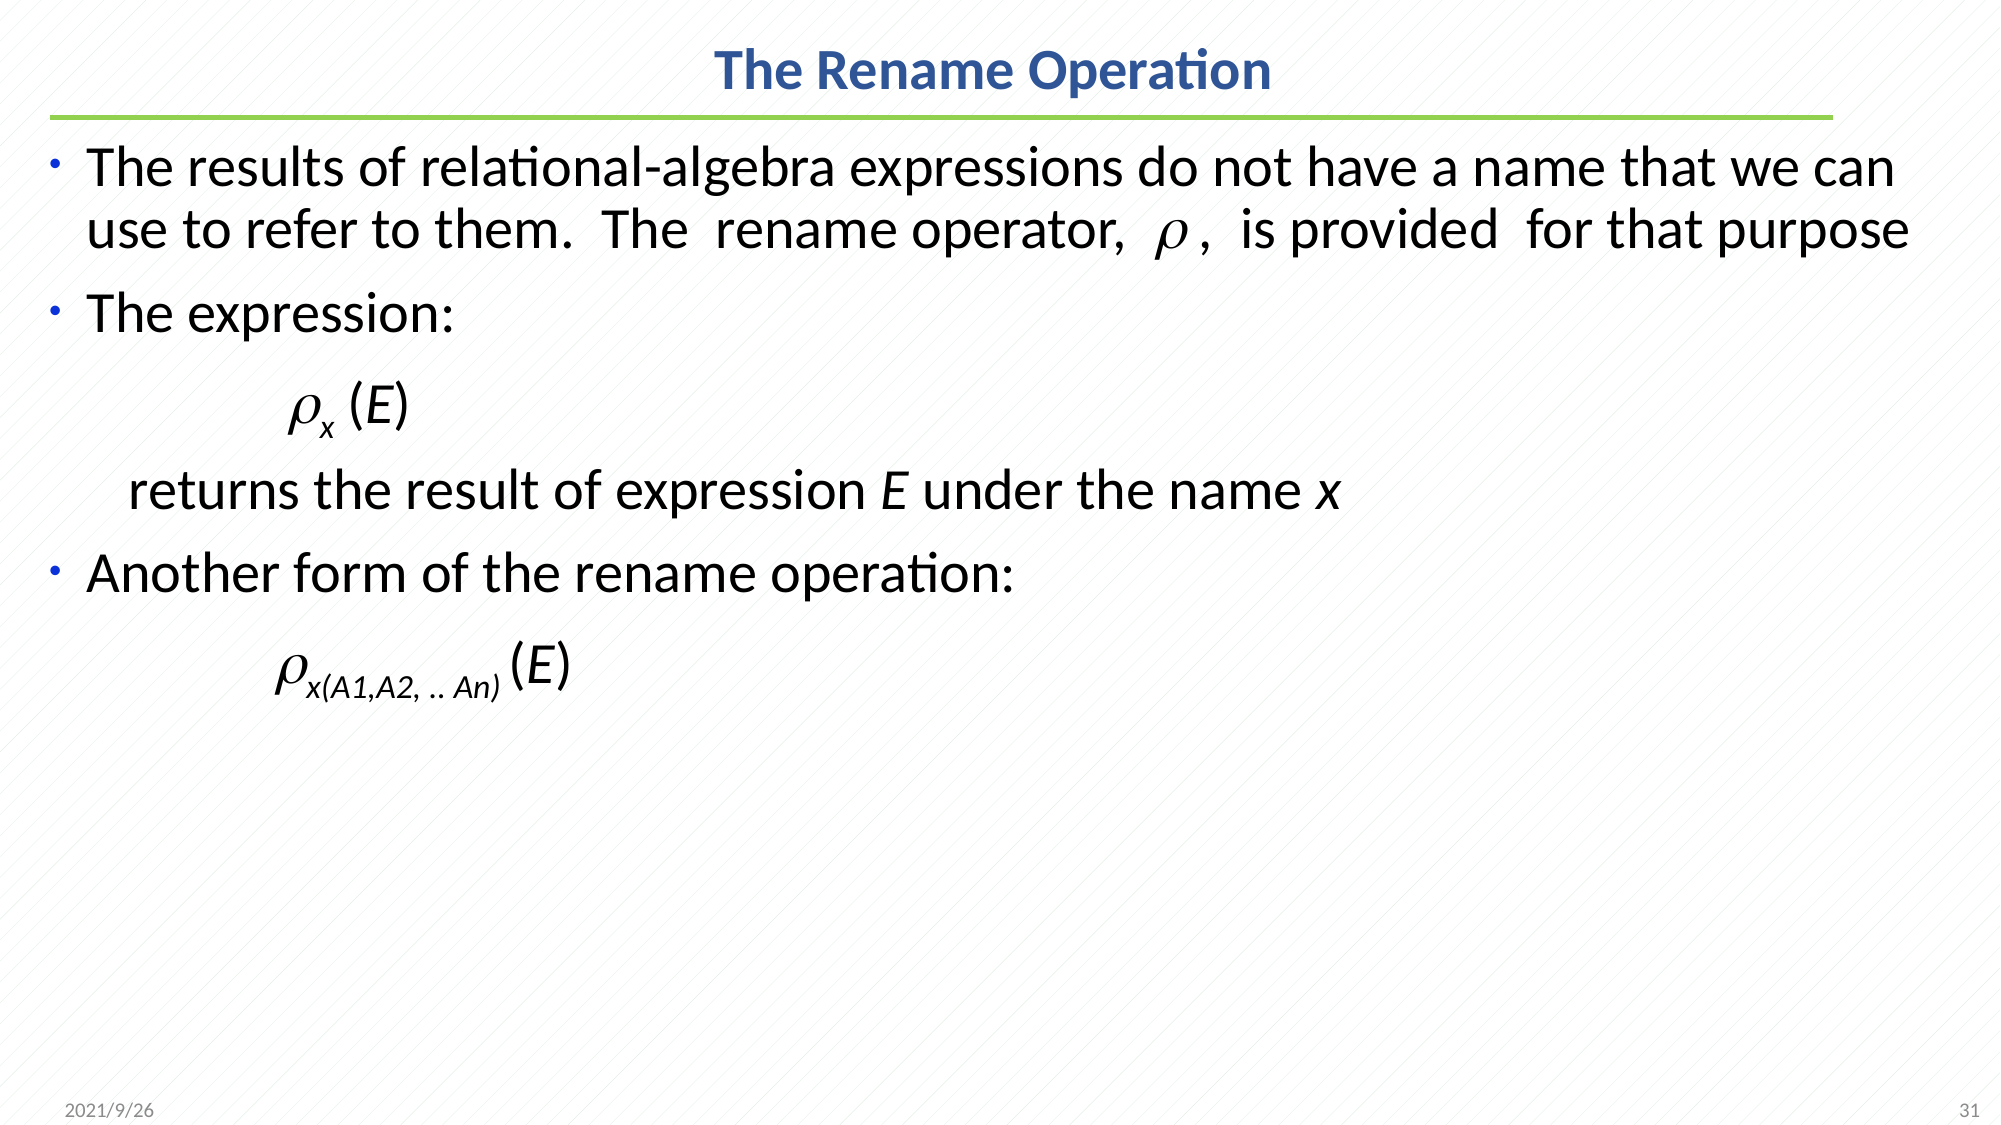

# The Rename Operation
The results of relational-algebra expressions do not have a name that we can use to refer to them.  The  rename operator,  ρ ,  is provided  for that purpose
The expression:
                  ρx (E)
      returns the result of expression E under the name x
Another form of the rename operation:
                 ρx(A1,A2, .. An) (E)

31
2021/9/26